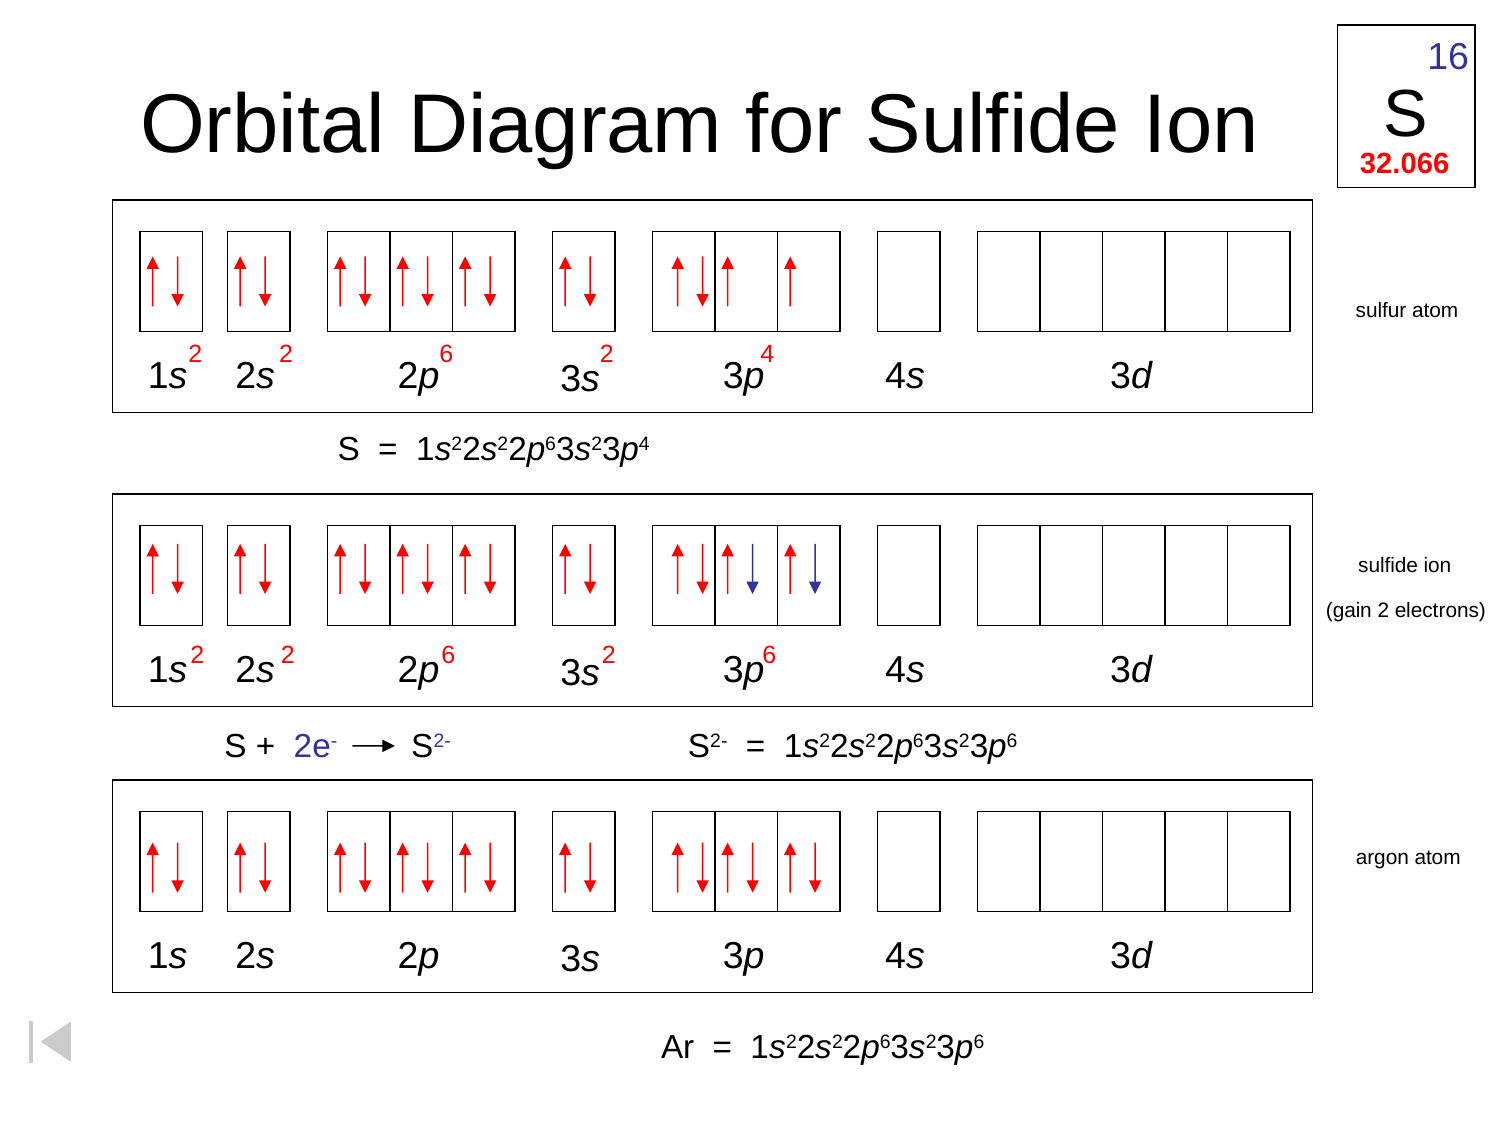

# Orbital Diagram for Sulfide Ion

16
S
32.066

sulfur atom
2           2                     6                     2                     4
1s
2s
2p
3p
4s
3d
3s
S  =  1s22s22p63s23p4

1s
2s
2p
3p
4s
3d
3s

sulfide ion
(gain 2 electrons)
2           2                     6                     2                     6
S +  2e-        S2-

S2-  =  1s22s22p63s23p6

1s
2s
2p
3p
4s
3d
3s
argon atom

Ar  =  1s22s22p63s23p6